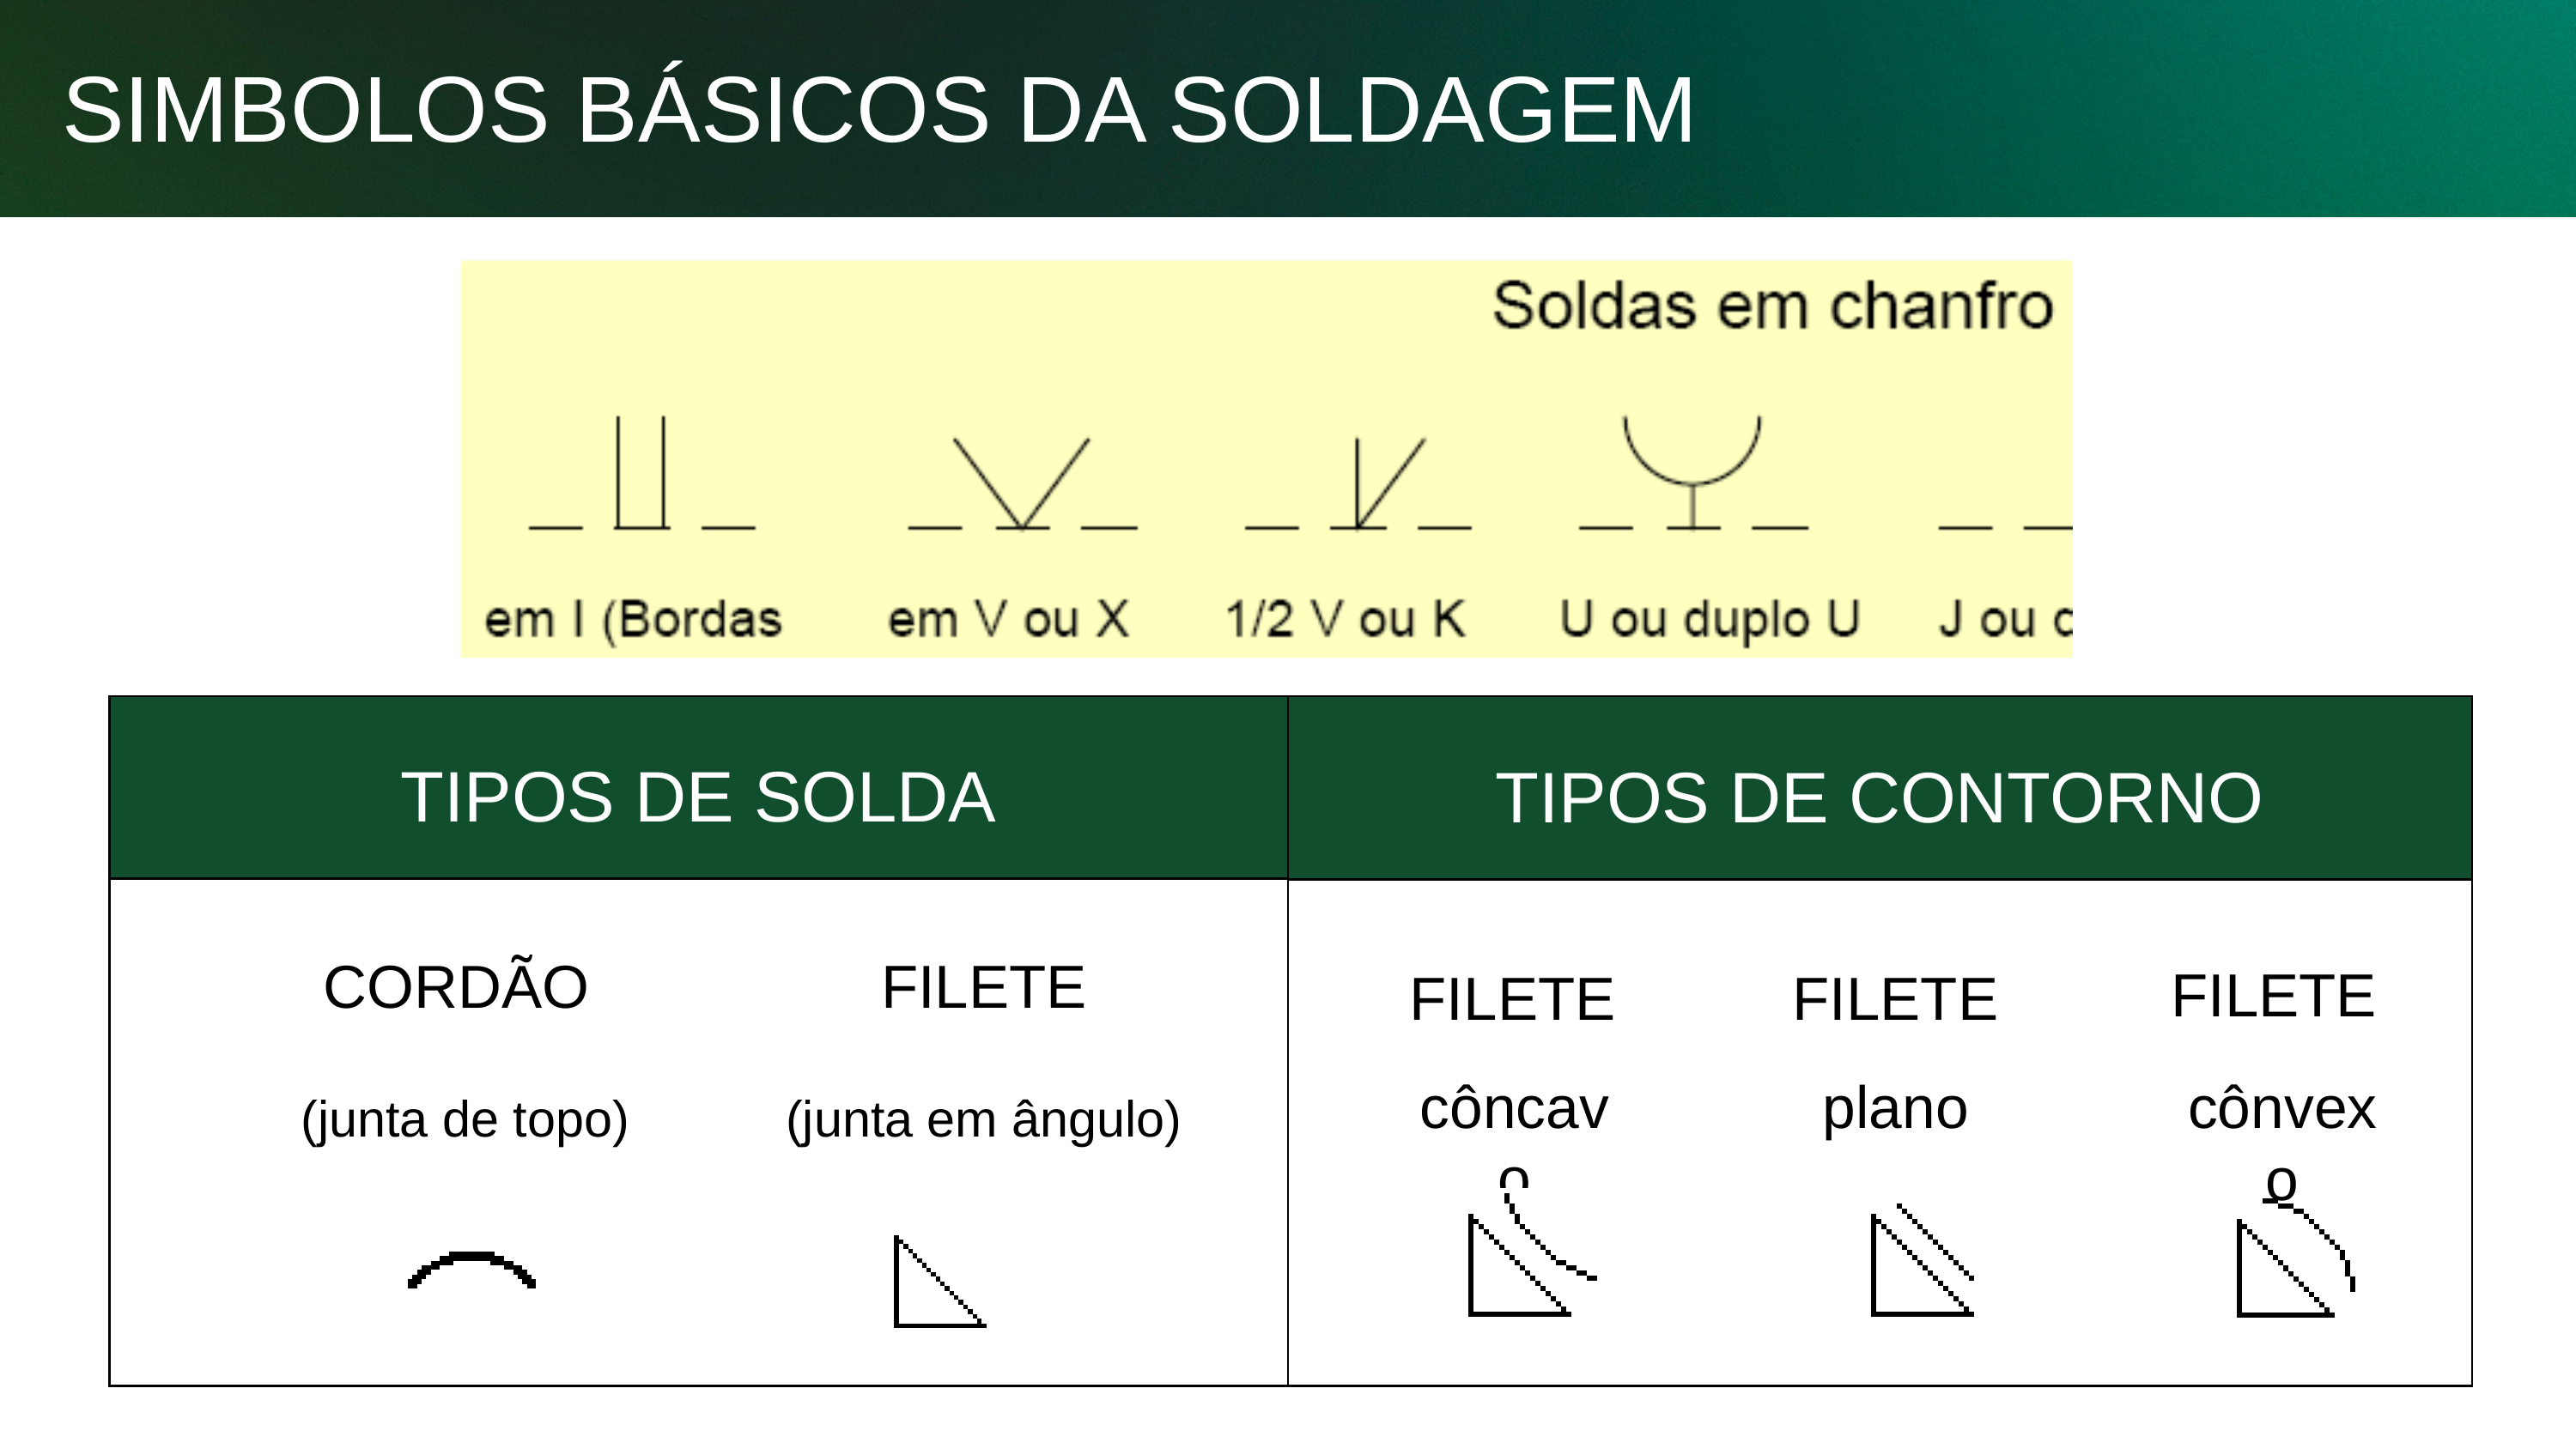

SIMBOLOS BÁSICOS DA SOLDAGEM

| TIPOS DE SOLDA |
| --- |
|  |
| TIPOS DE CONTORNO |
| --- |
|  |
CORDÃO
FILETE
FILETE
FILETE
FILETE
côncavo
plano
cônvexo
(junta de topo)
(junta em ângulo)